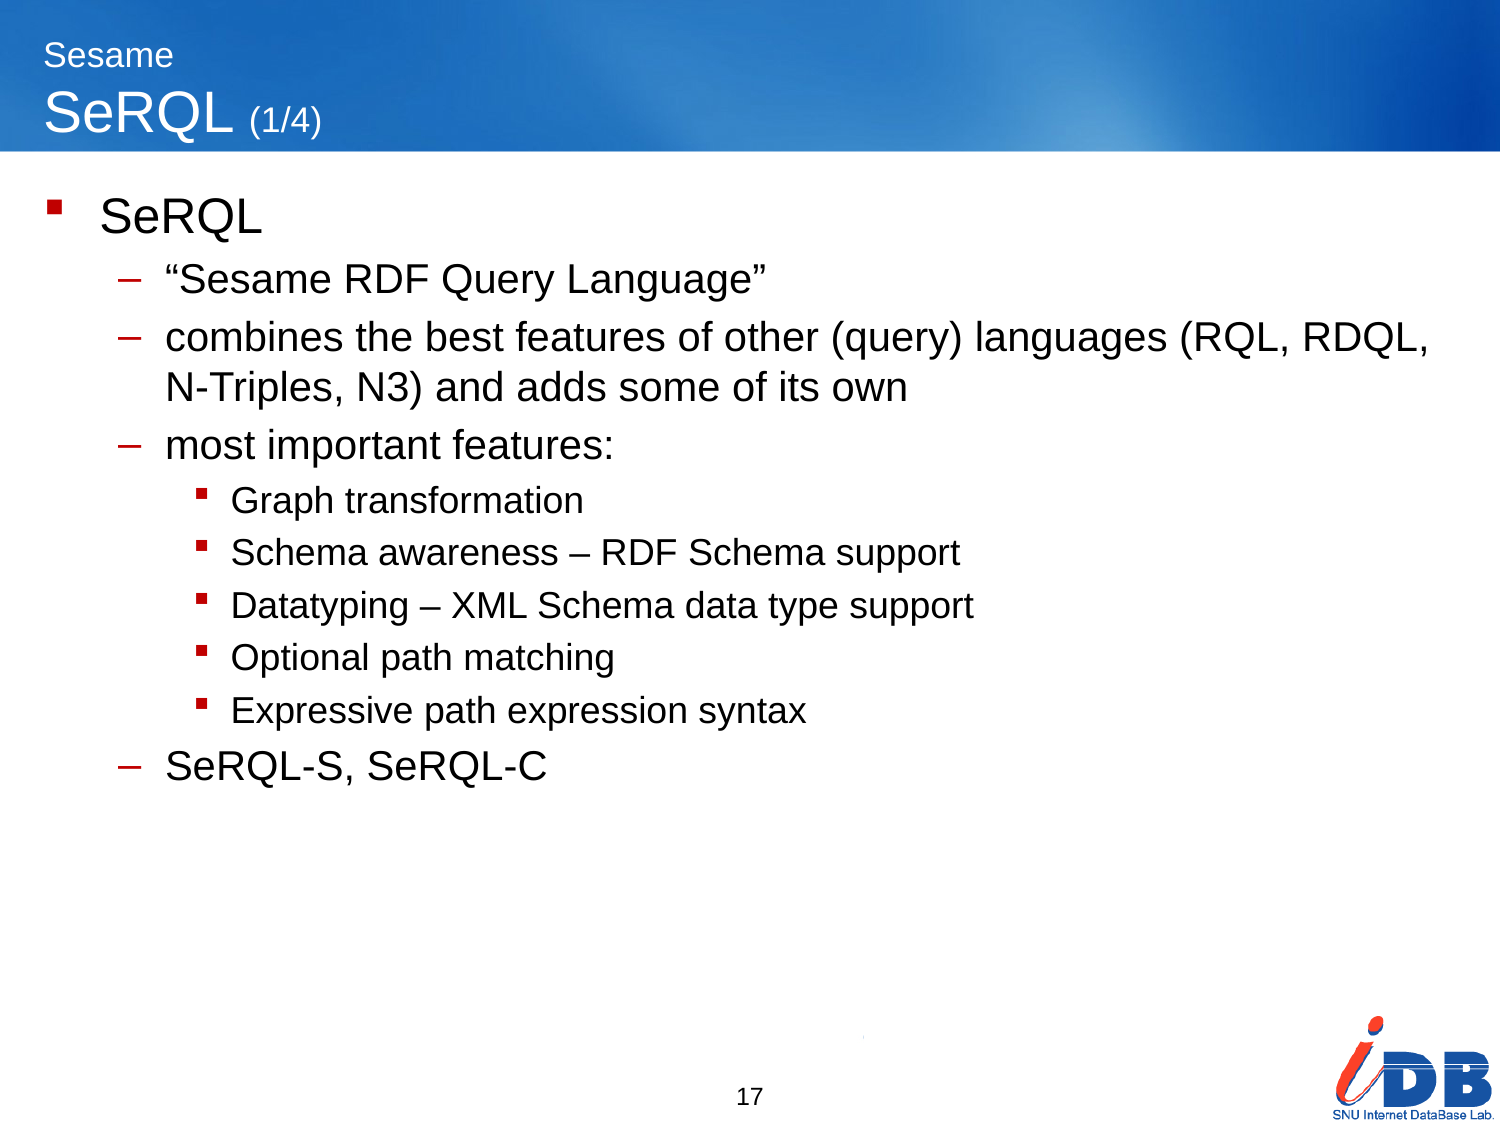

# Sesame SeRQL (1/4)
SeRQL
“Sesame RDF Query Language”
combines the best features of other (query) languages (RQL, RDQL,
N-Triples, N3) and adds some of its own
most important features:
Graph transformation
Schema awareness – RDF Schema support
Datatyping – XML Schema data type support
Optional path matching
Expressive path expression syntax
SeRQL-S, SeRQL-C

17